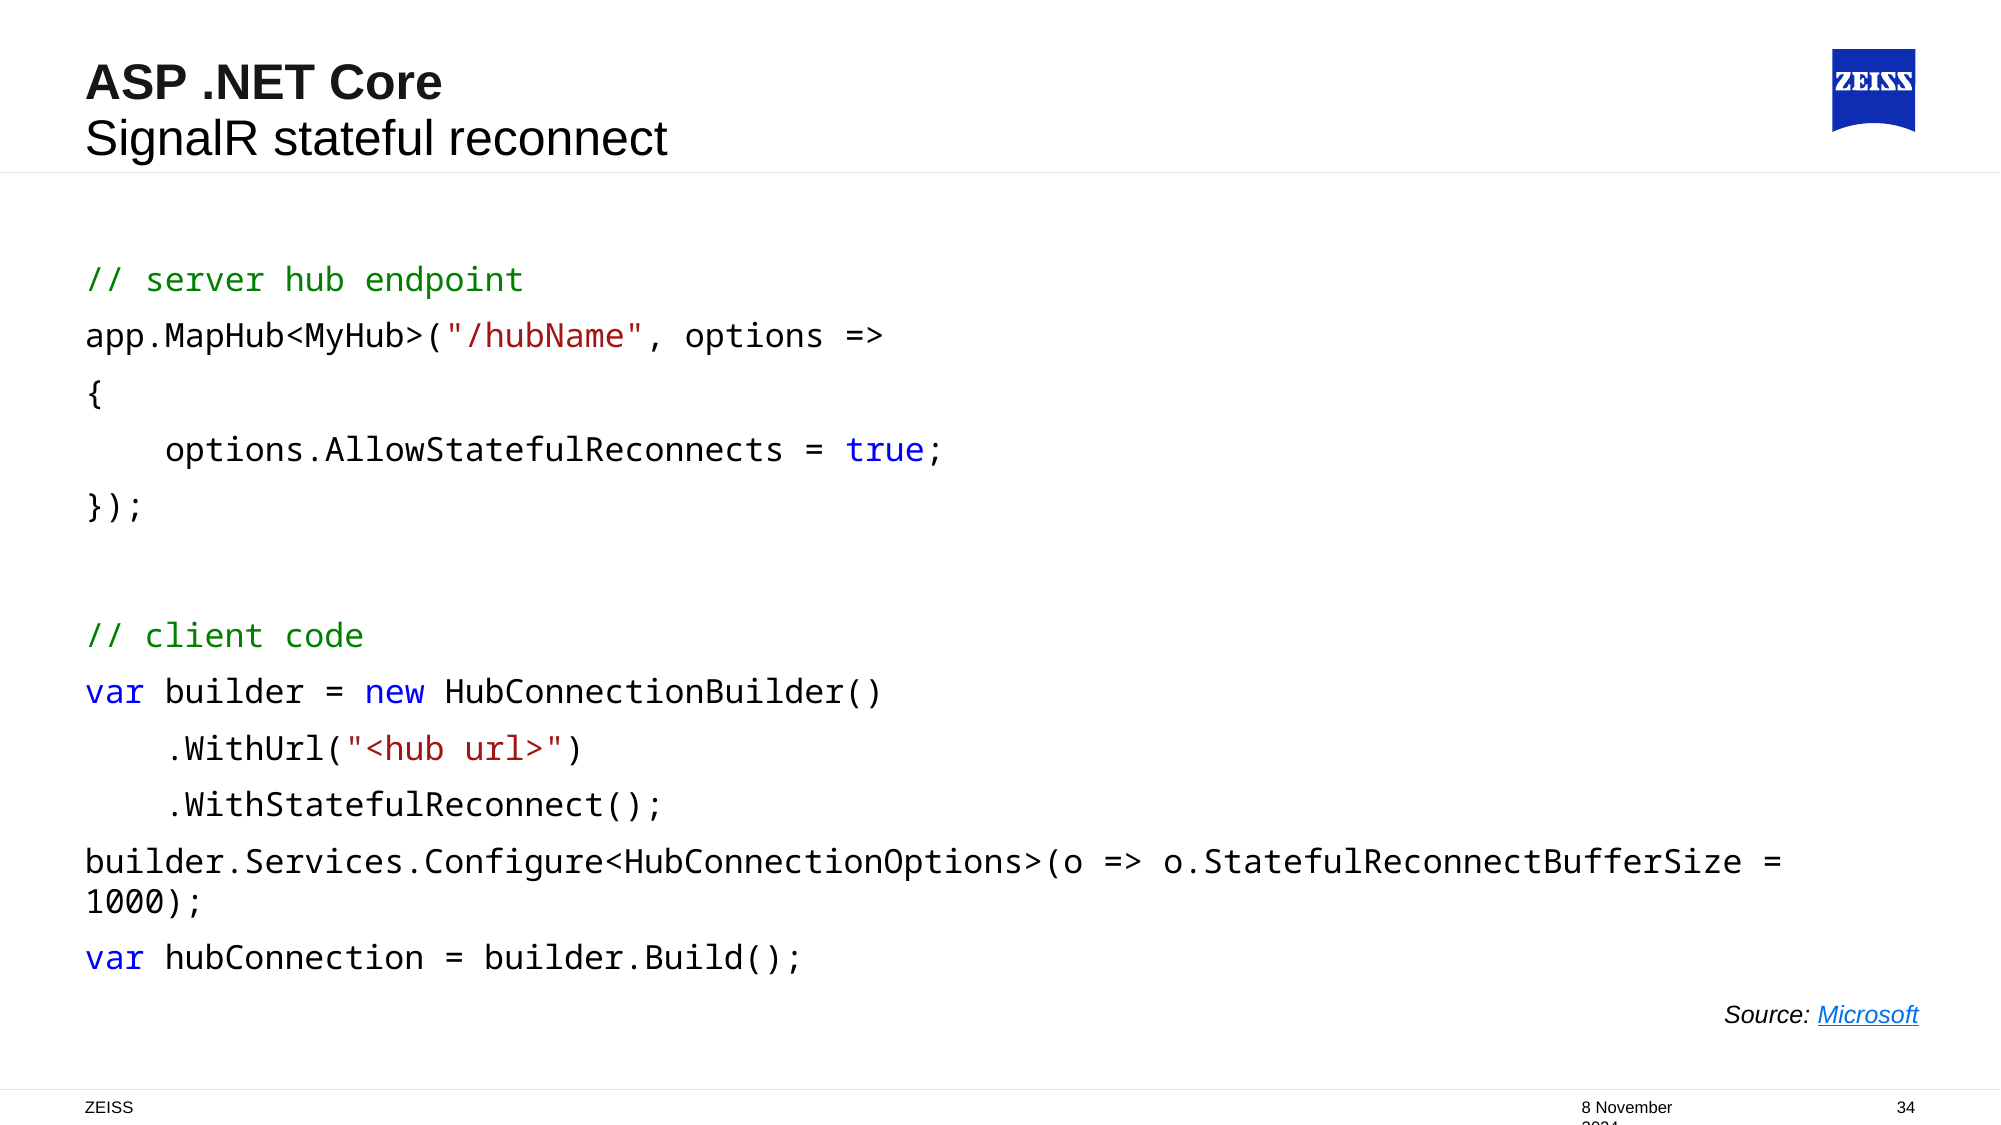

# ASP .NET Core
SignalR stateful reconnect
// server hub endpoint
app.MapHub<MyHub>("/hubName", options =>
{
    options.AllowStatefulReconnects = true;
});
// client code
var builder = new HubConnectionBuilder()
    .WithUrl("<hub url>")
    .WithStatefulReconnect();
builder.Services.Configure<HubConnectionOptions>(o => o.StatefulReconnectBufferSize = 1000);
var hubConnection = builder.Build();
Source: Microsoft
ZEISS
8 November 2024
34